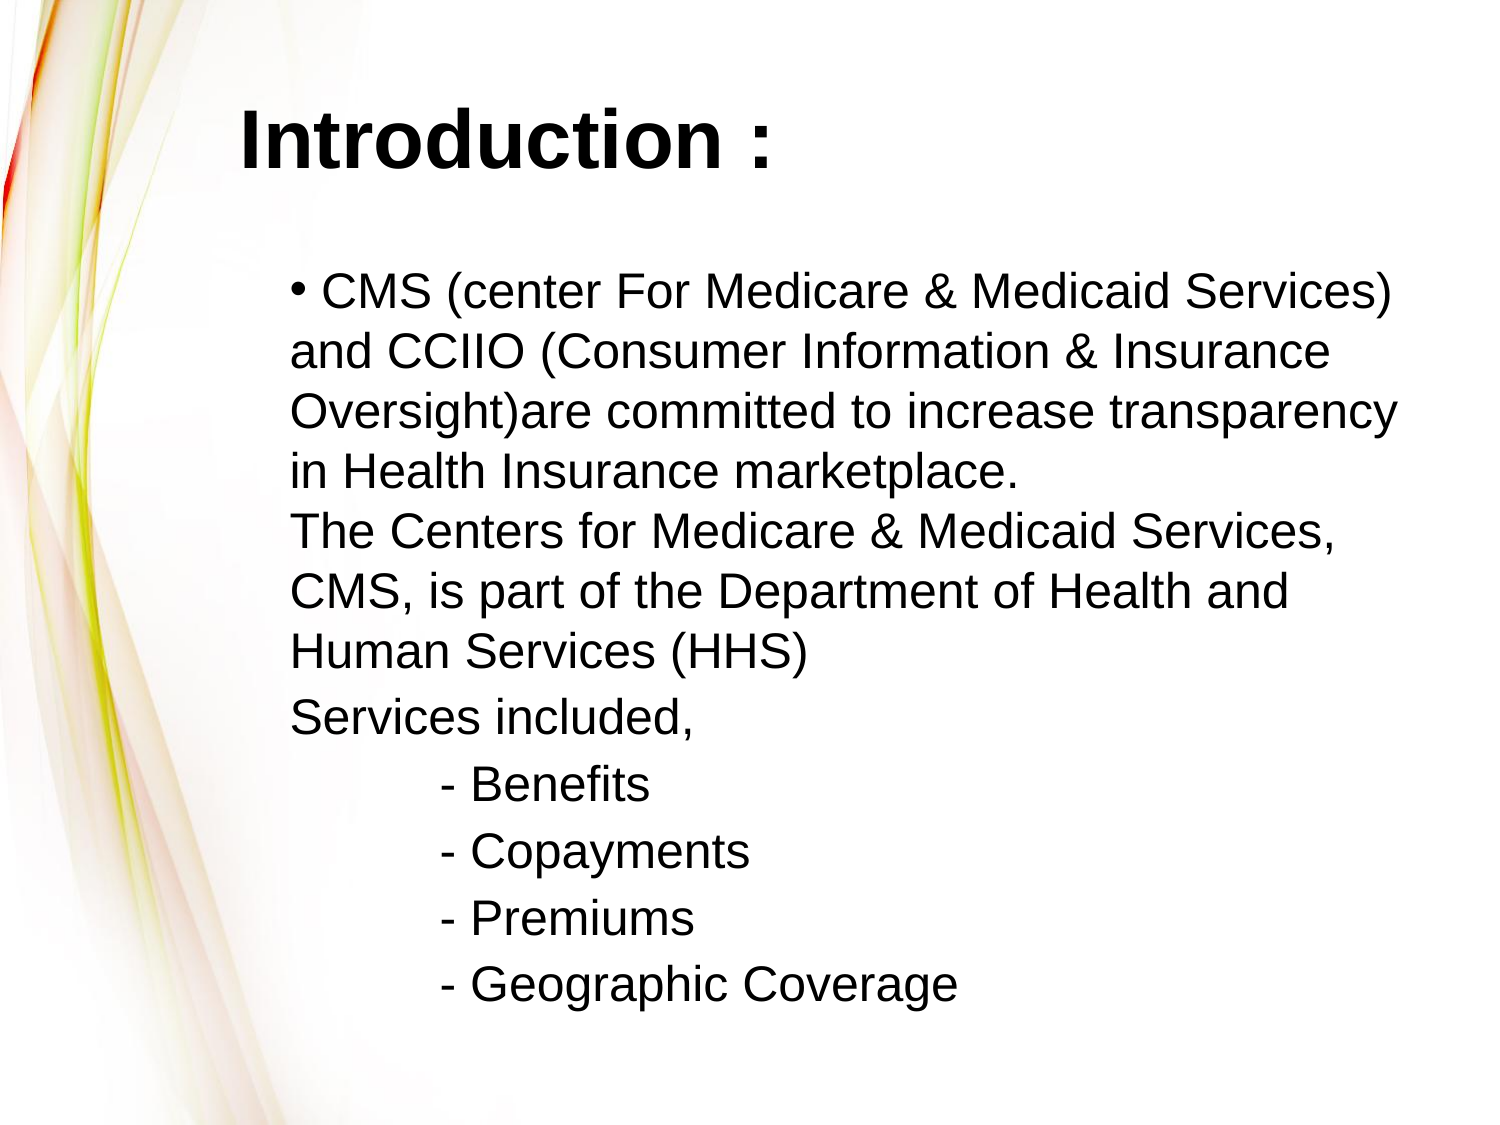

# Introduction :
 CMS (center For Medicare & Medicaid Services) and CCIIO (Consumer Information & Insurance Oversight)are committed to increase transparency in Health Insurance marketplace.
The Centers for Medicare & Medicaid Services, CMS, is part of the Department of Health and Human Services (HHS)
Services included,
	- Benefits
	- Copayments
	- Premiums
	- Geographic Coverage